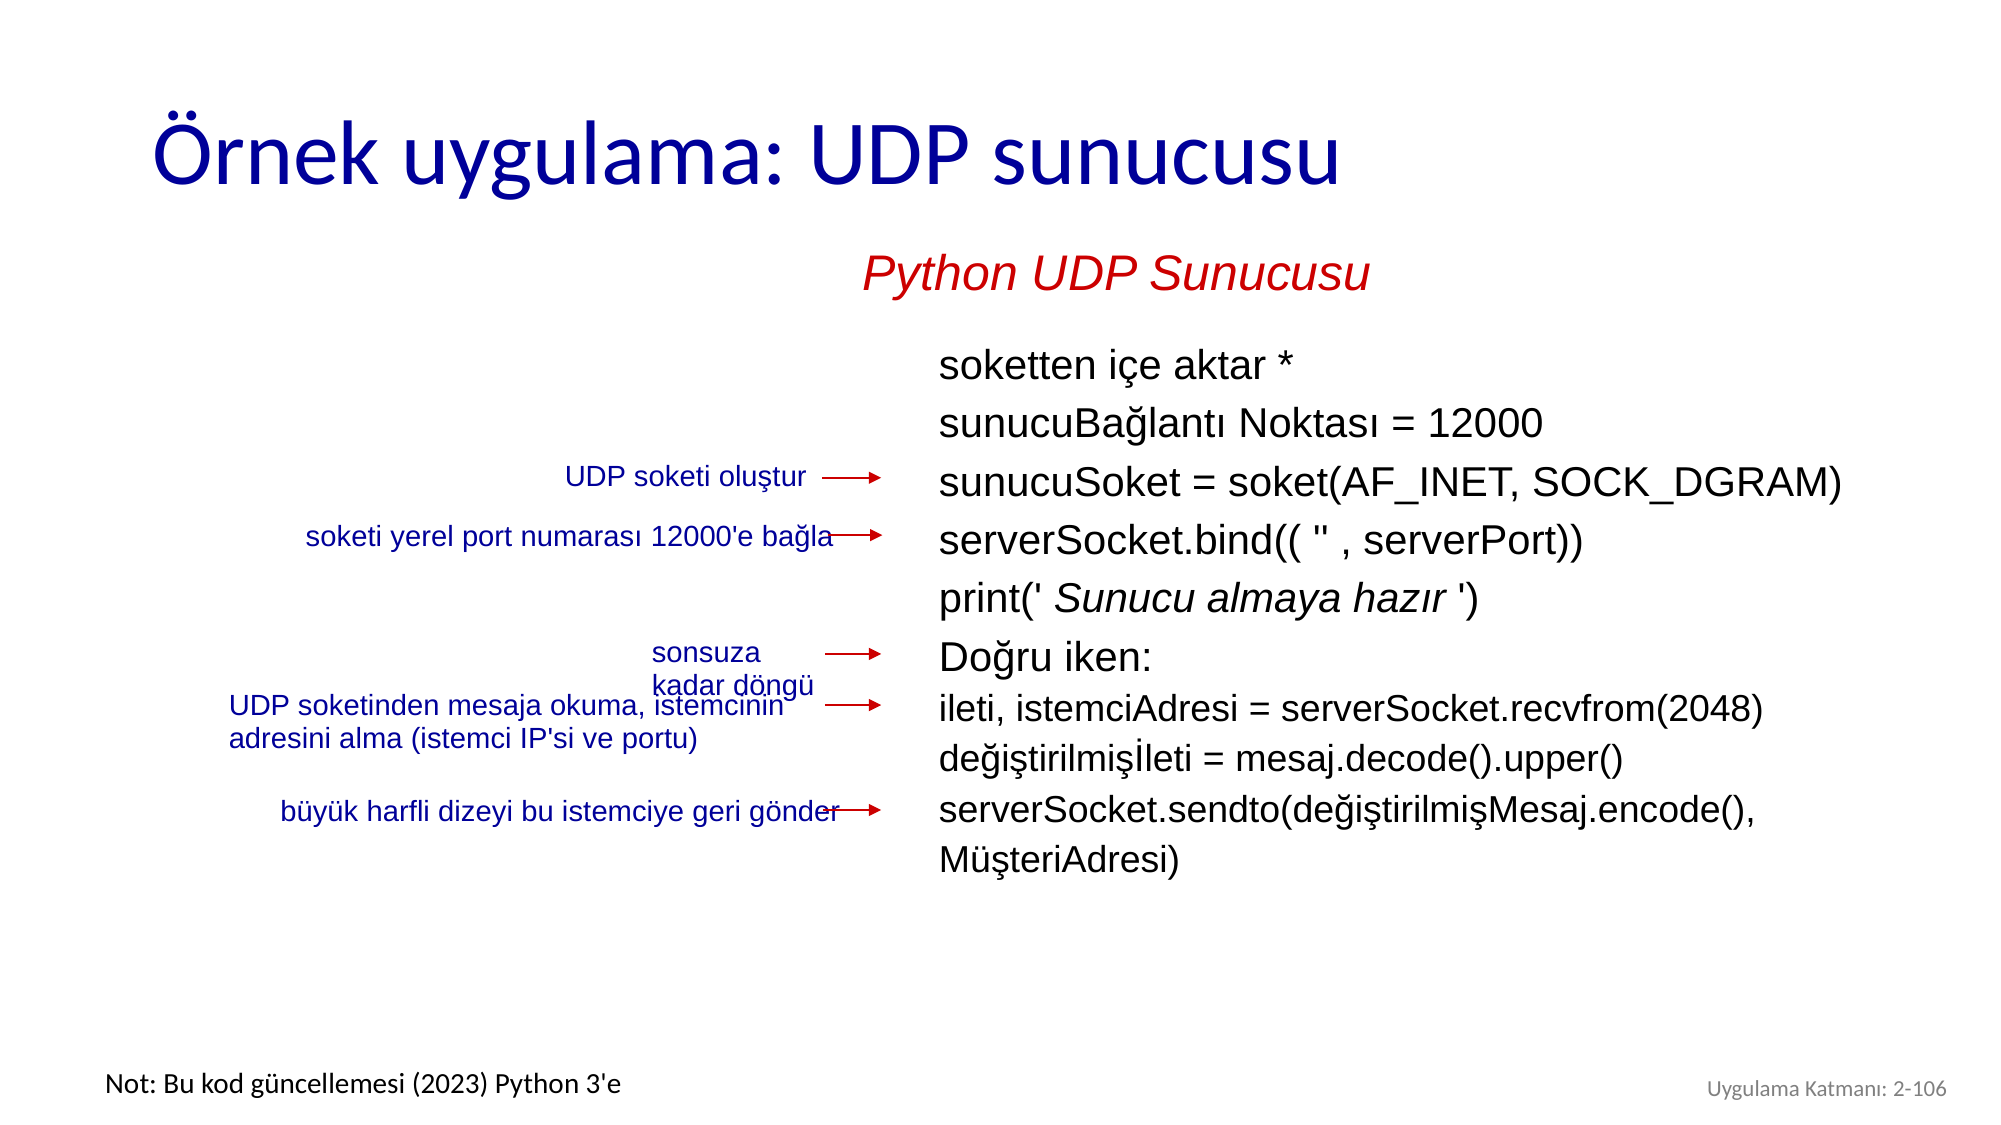

# Örnek uygulama: UDP sunucusu
Python UDP Sunucusu
soketten içe aktar *
sunucuBağlantı Noktası = 12000
sunucuSoket = soket(AF_INET, SOCK_DGRAM)
serverSocket.bind(( '' , serverPort))
print(' Sunucu almaya hazır ')
Doğru iken:
ileti, istemciAdresi = serverSocket.recvfrom(2048)
değiştirilmişİleti = mesaj.decode().upper()
serverSocket.sendto(değiştirilmişMesaj.encode(),
MüşteriAdresi)
UDP soketi oluştur
soketi yerel port numarası 12000'e bağla
sonsuza kadar döngü
UDP soketinden mesaja okuma, istemcinin adresini alma (istemci IP'si ve portu)
büyük harfli dizeyi bu istemciye geri gönder
Not: Bu kod güncellemesi (2023) Python 3'e
Uygulama Katmanı: 2-106